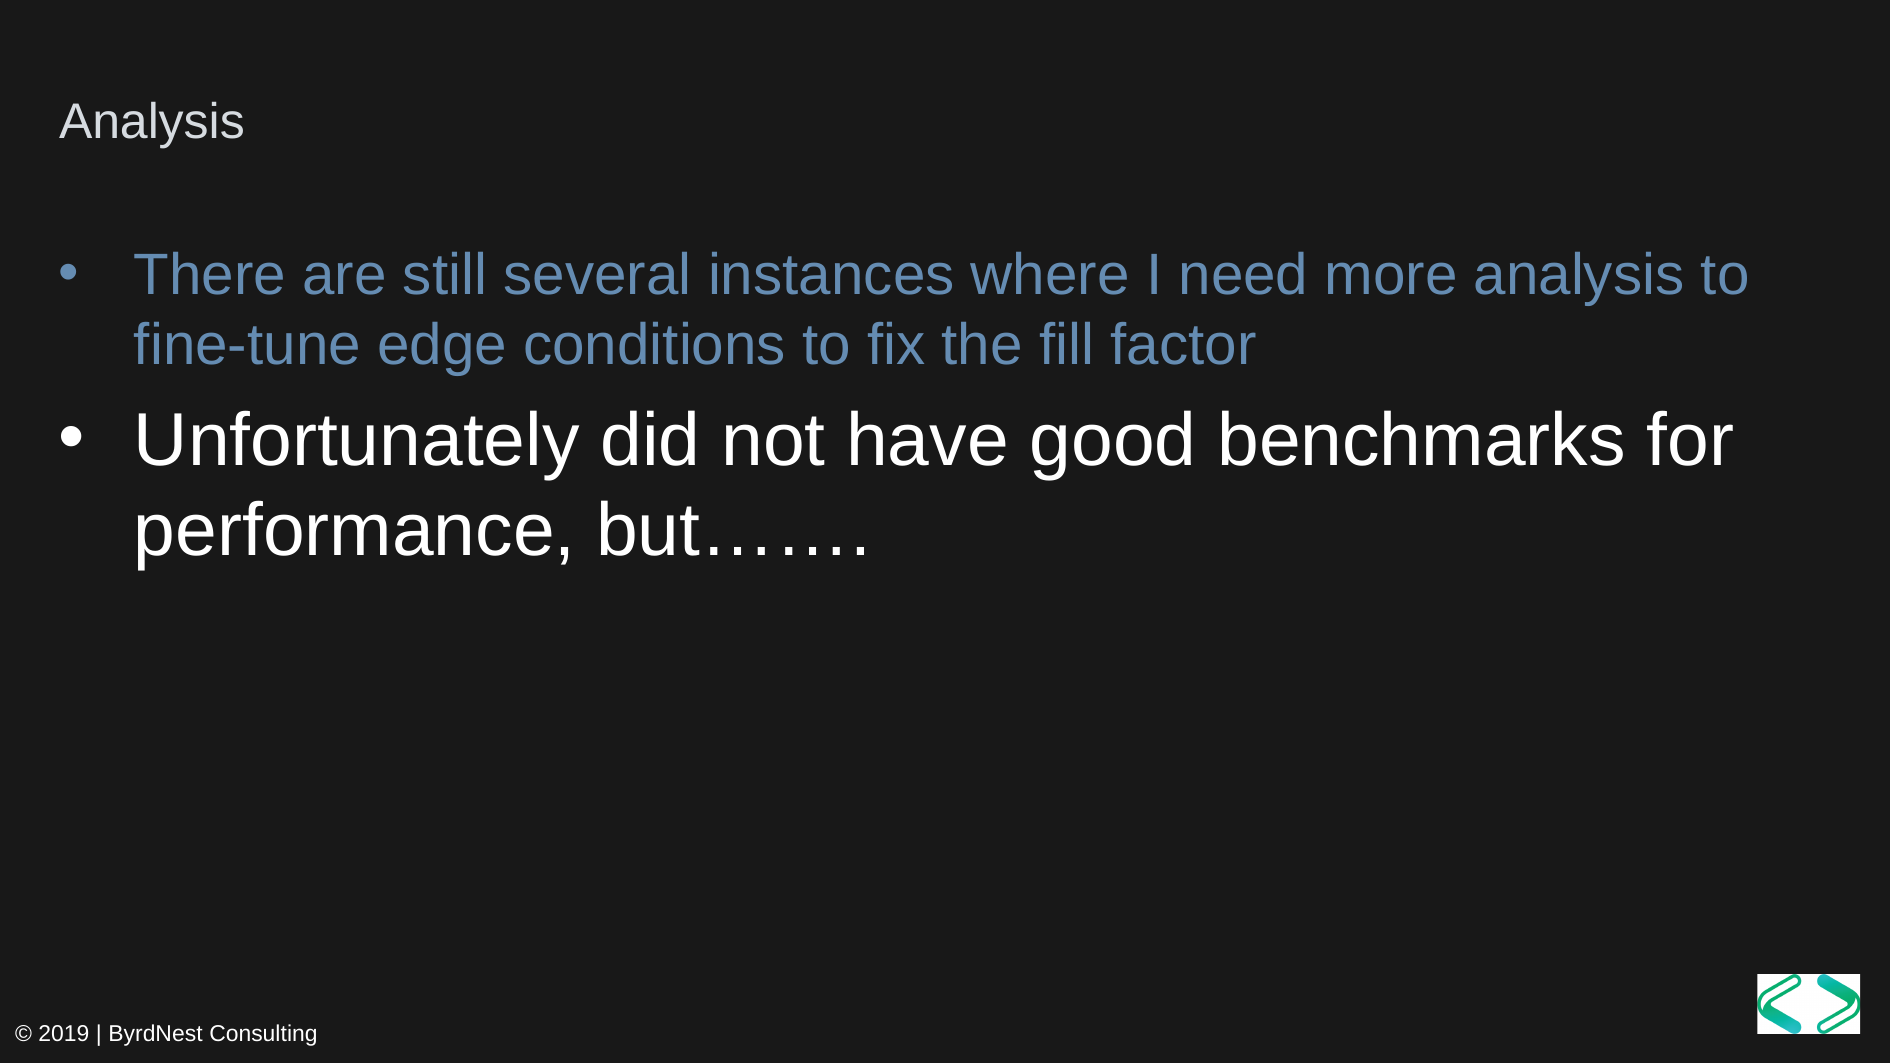

# Analysis
There are still several instances where I need more analysis to fine-tune edge conditions to fix the fill factor
Unfortunately did not have good benchmarks for performance, but…….
© 2019 | ByrdNest Consulting